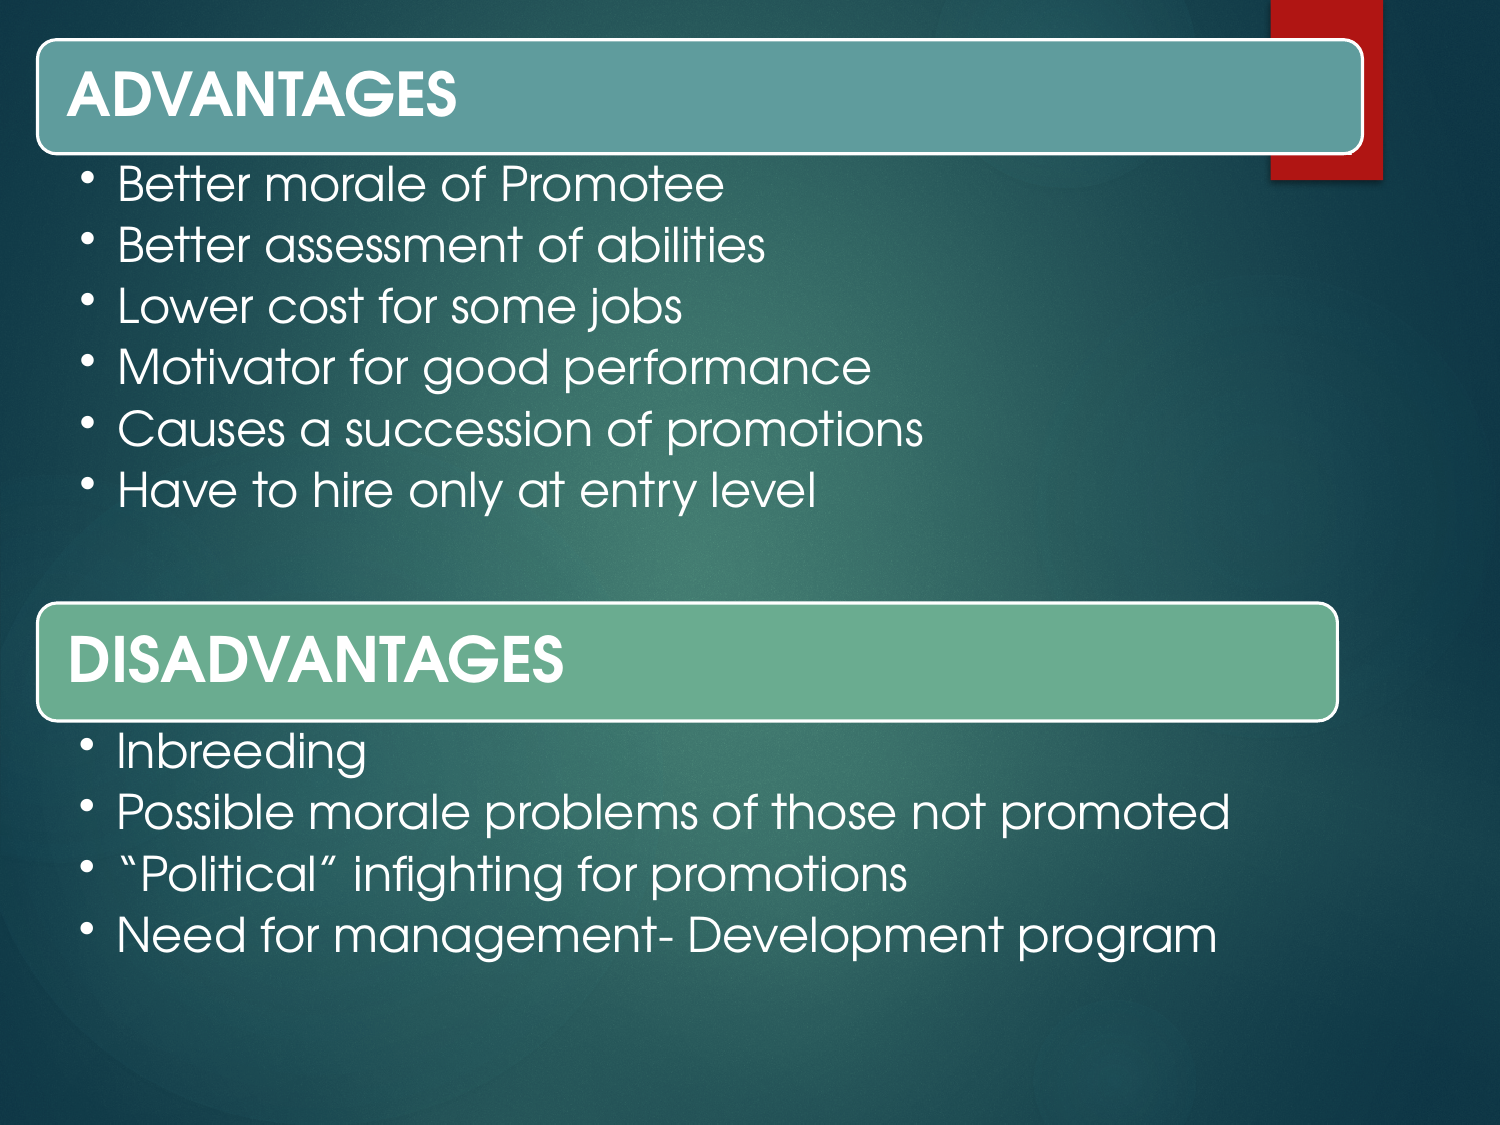

ADVANTAGES
Better morale of Promotee
Better assessment of abilities
Lower cost for some jobs
Motivator for good performance
Causes a succession of promotions
Have to hire only at entry level
14
DISADVANTAGES
Inbreeding
Possible morale problems of those not promoted
“Political” infighting for promotions
Need for management- Development program